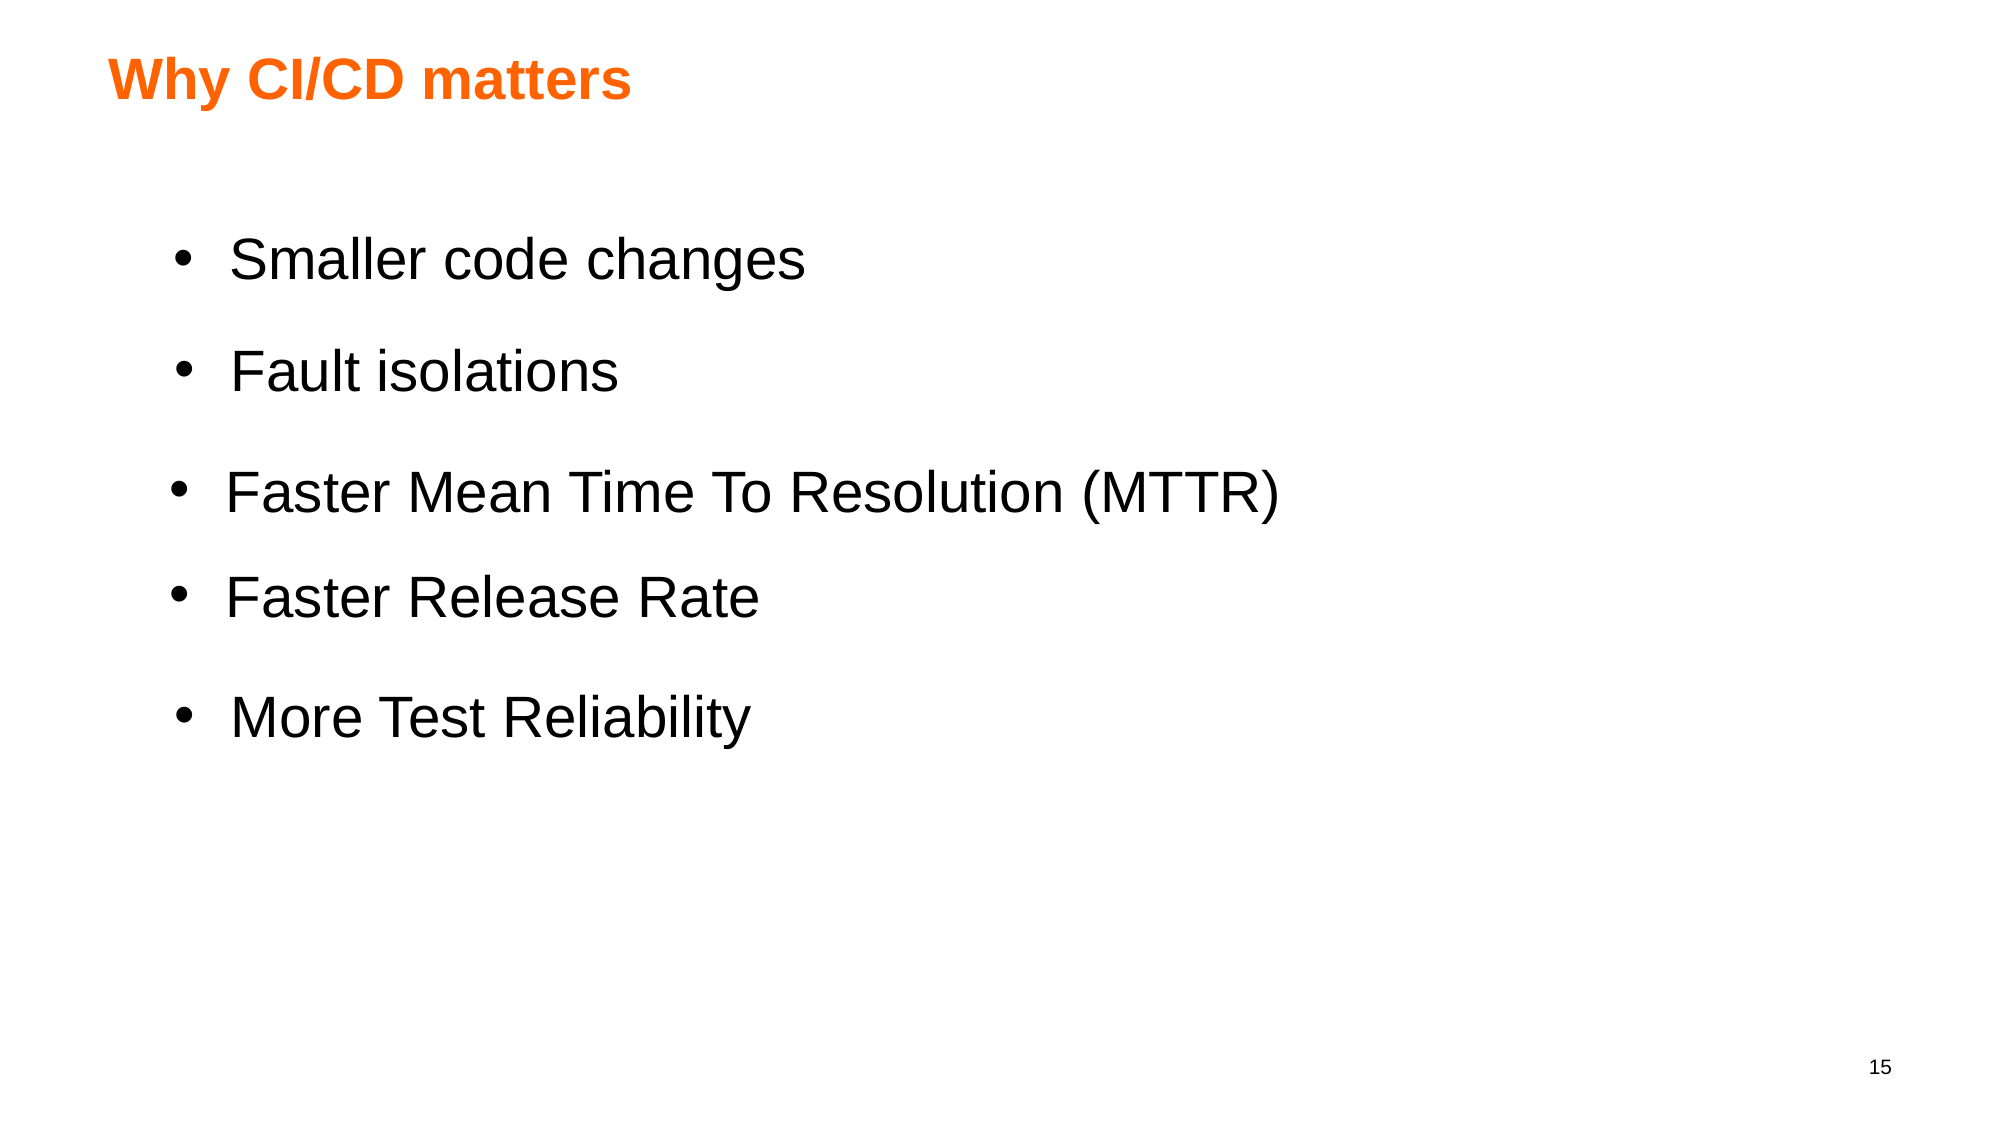

# Why CI/CD matters

Smaller code changes

Fault isolations
Faster Mean Time To Resolution (MTTR)
Faster Release Rate
More Test Reliability
15